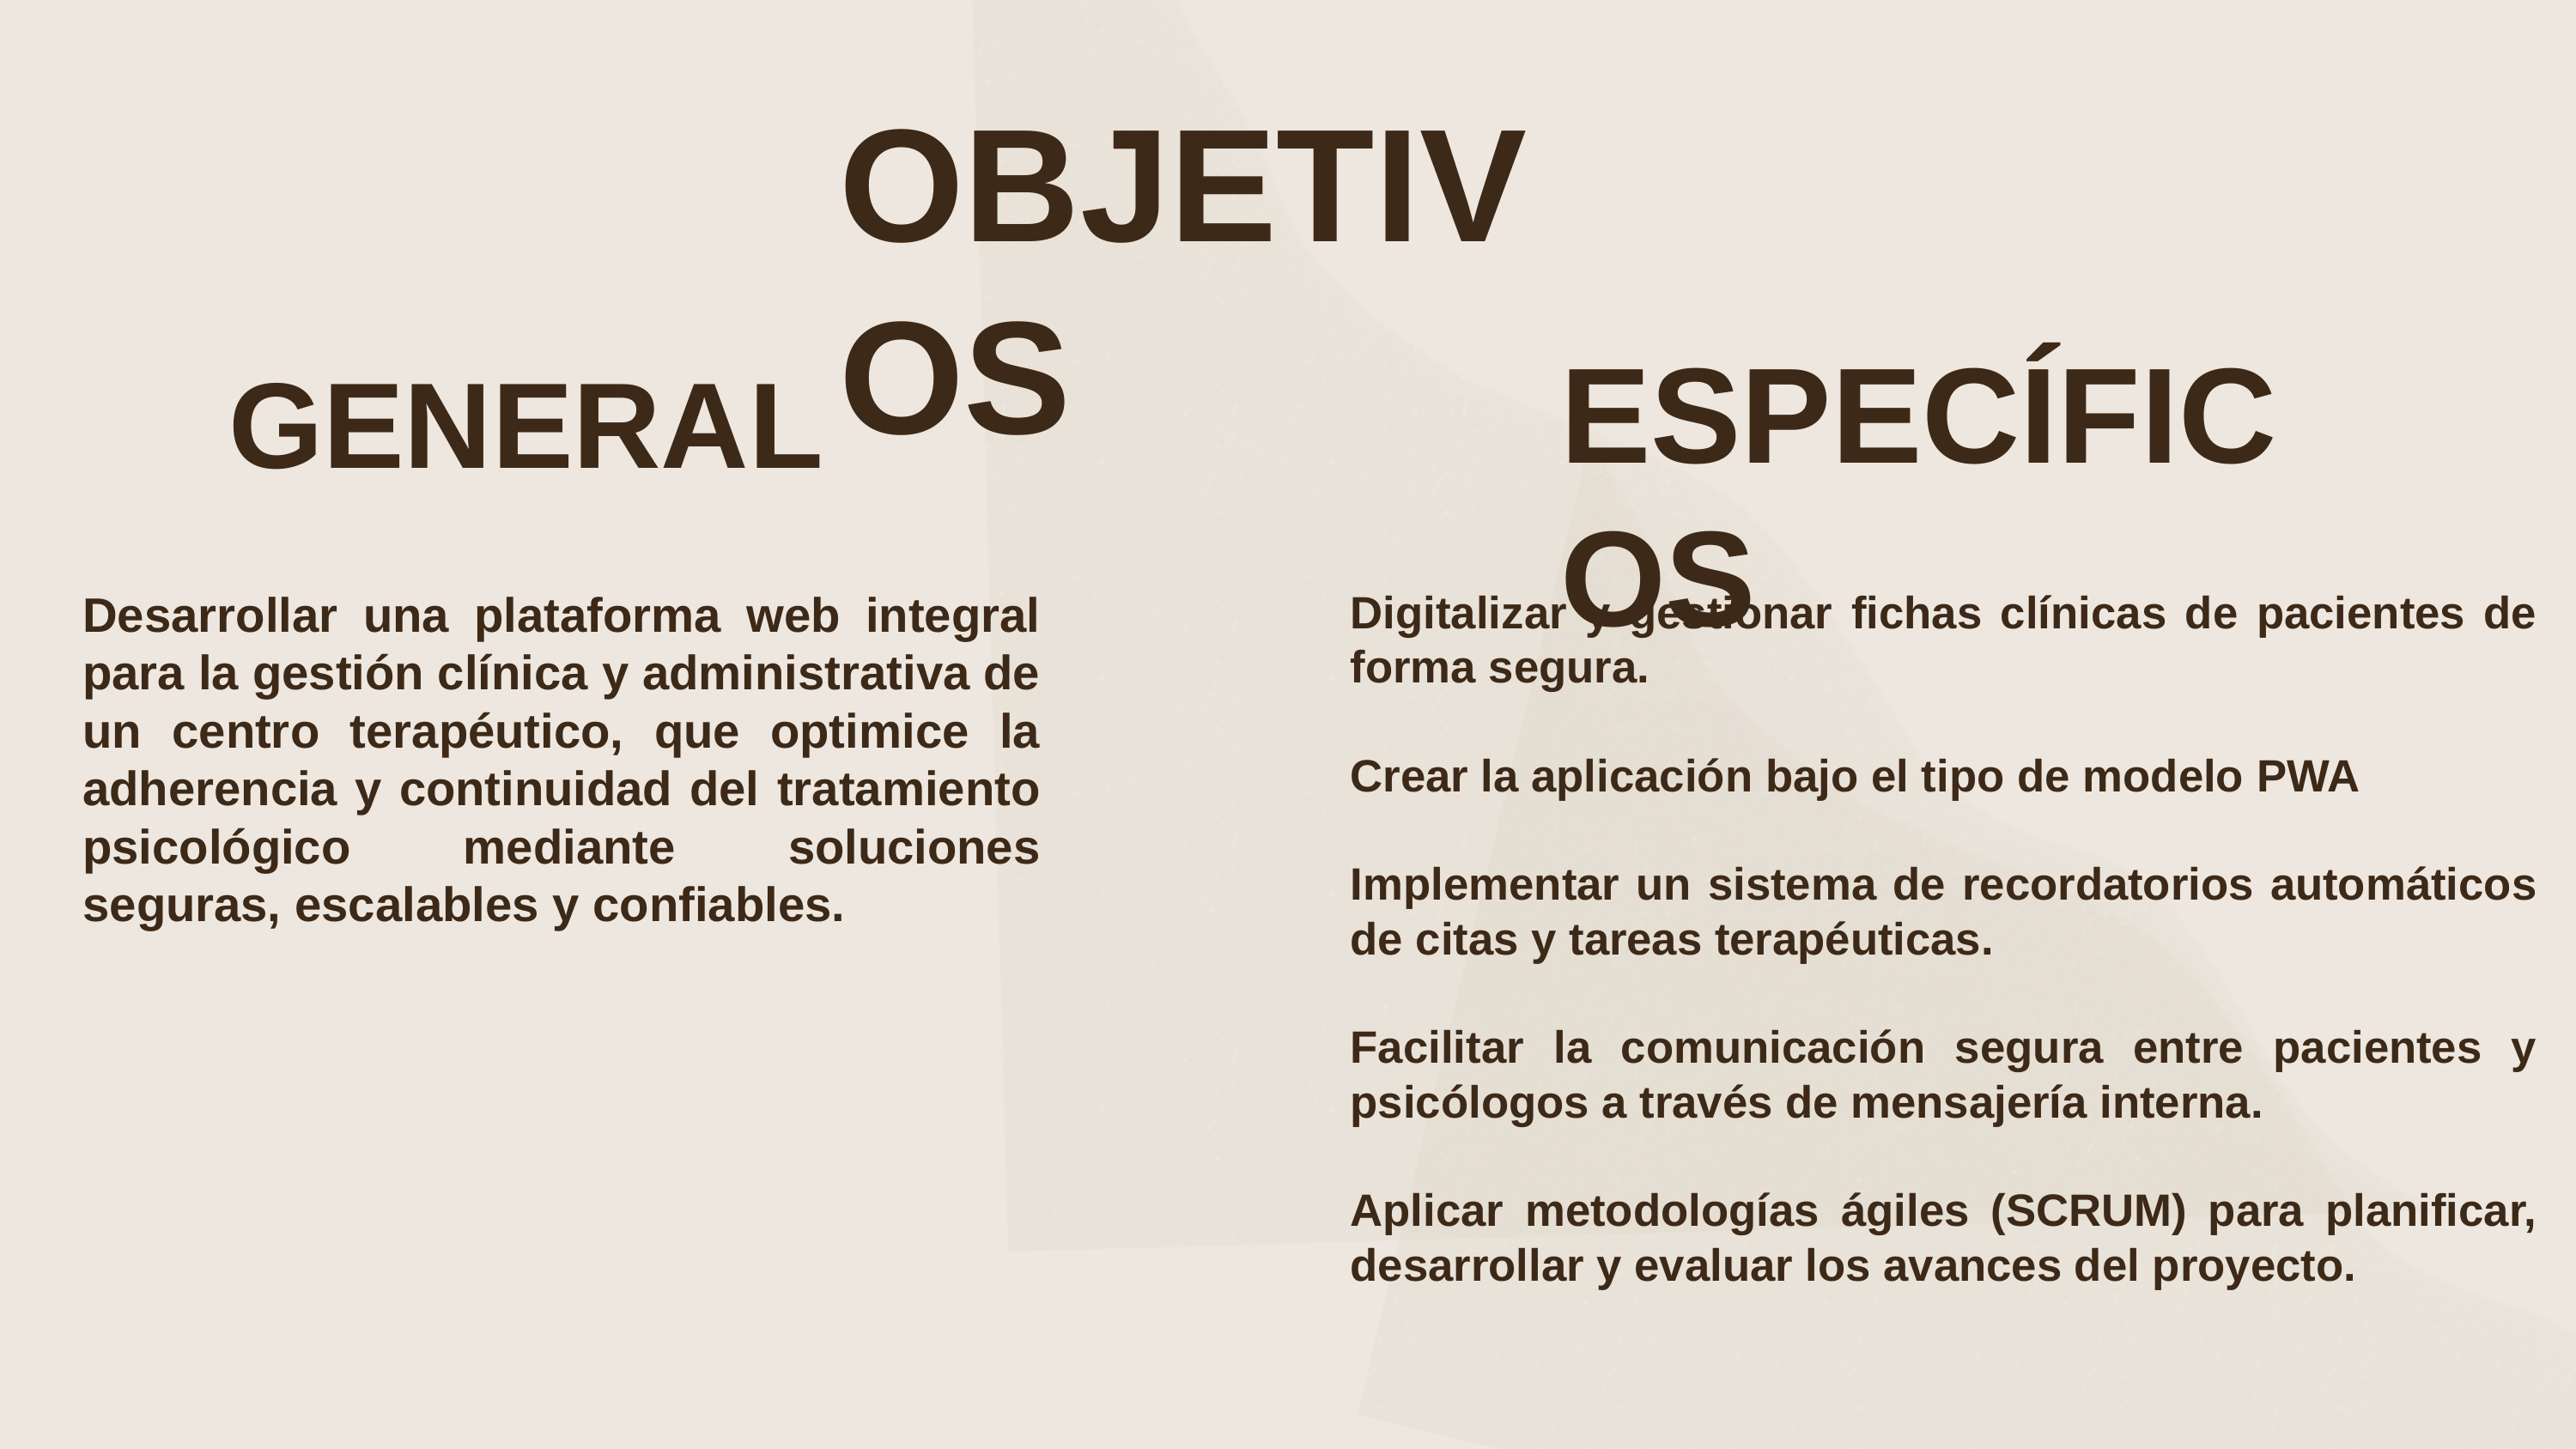

OBJETIVOS

ESPECÍFICOS
GENERAL
Desarrollar una plataforma web integral para la gestión clínica y administrativa de un centro terapéutico, que optimice la adherencia y continuidad del tratamiento psicológico mediante soluciones seguras, escalables y confiables.
Digitalizar y gestionar fichas clínicas de pacientes de forma segura.

Crear la aplicación bajo el tipo de modelo PWA

Implementar un sistema de recordatorios automáticos de citas y tareas terapéuticas.

Facilitar la comunicación segura entre pacientes y psicólogos a través de mensajería interna.

Aplicar metodologías ágiles (SCRUM) para planificar, desarrollar y evaluar los avances del proyecto.